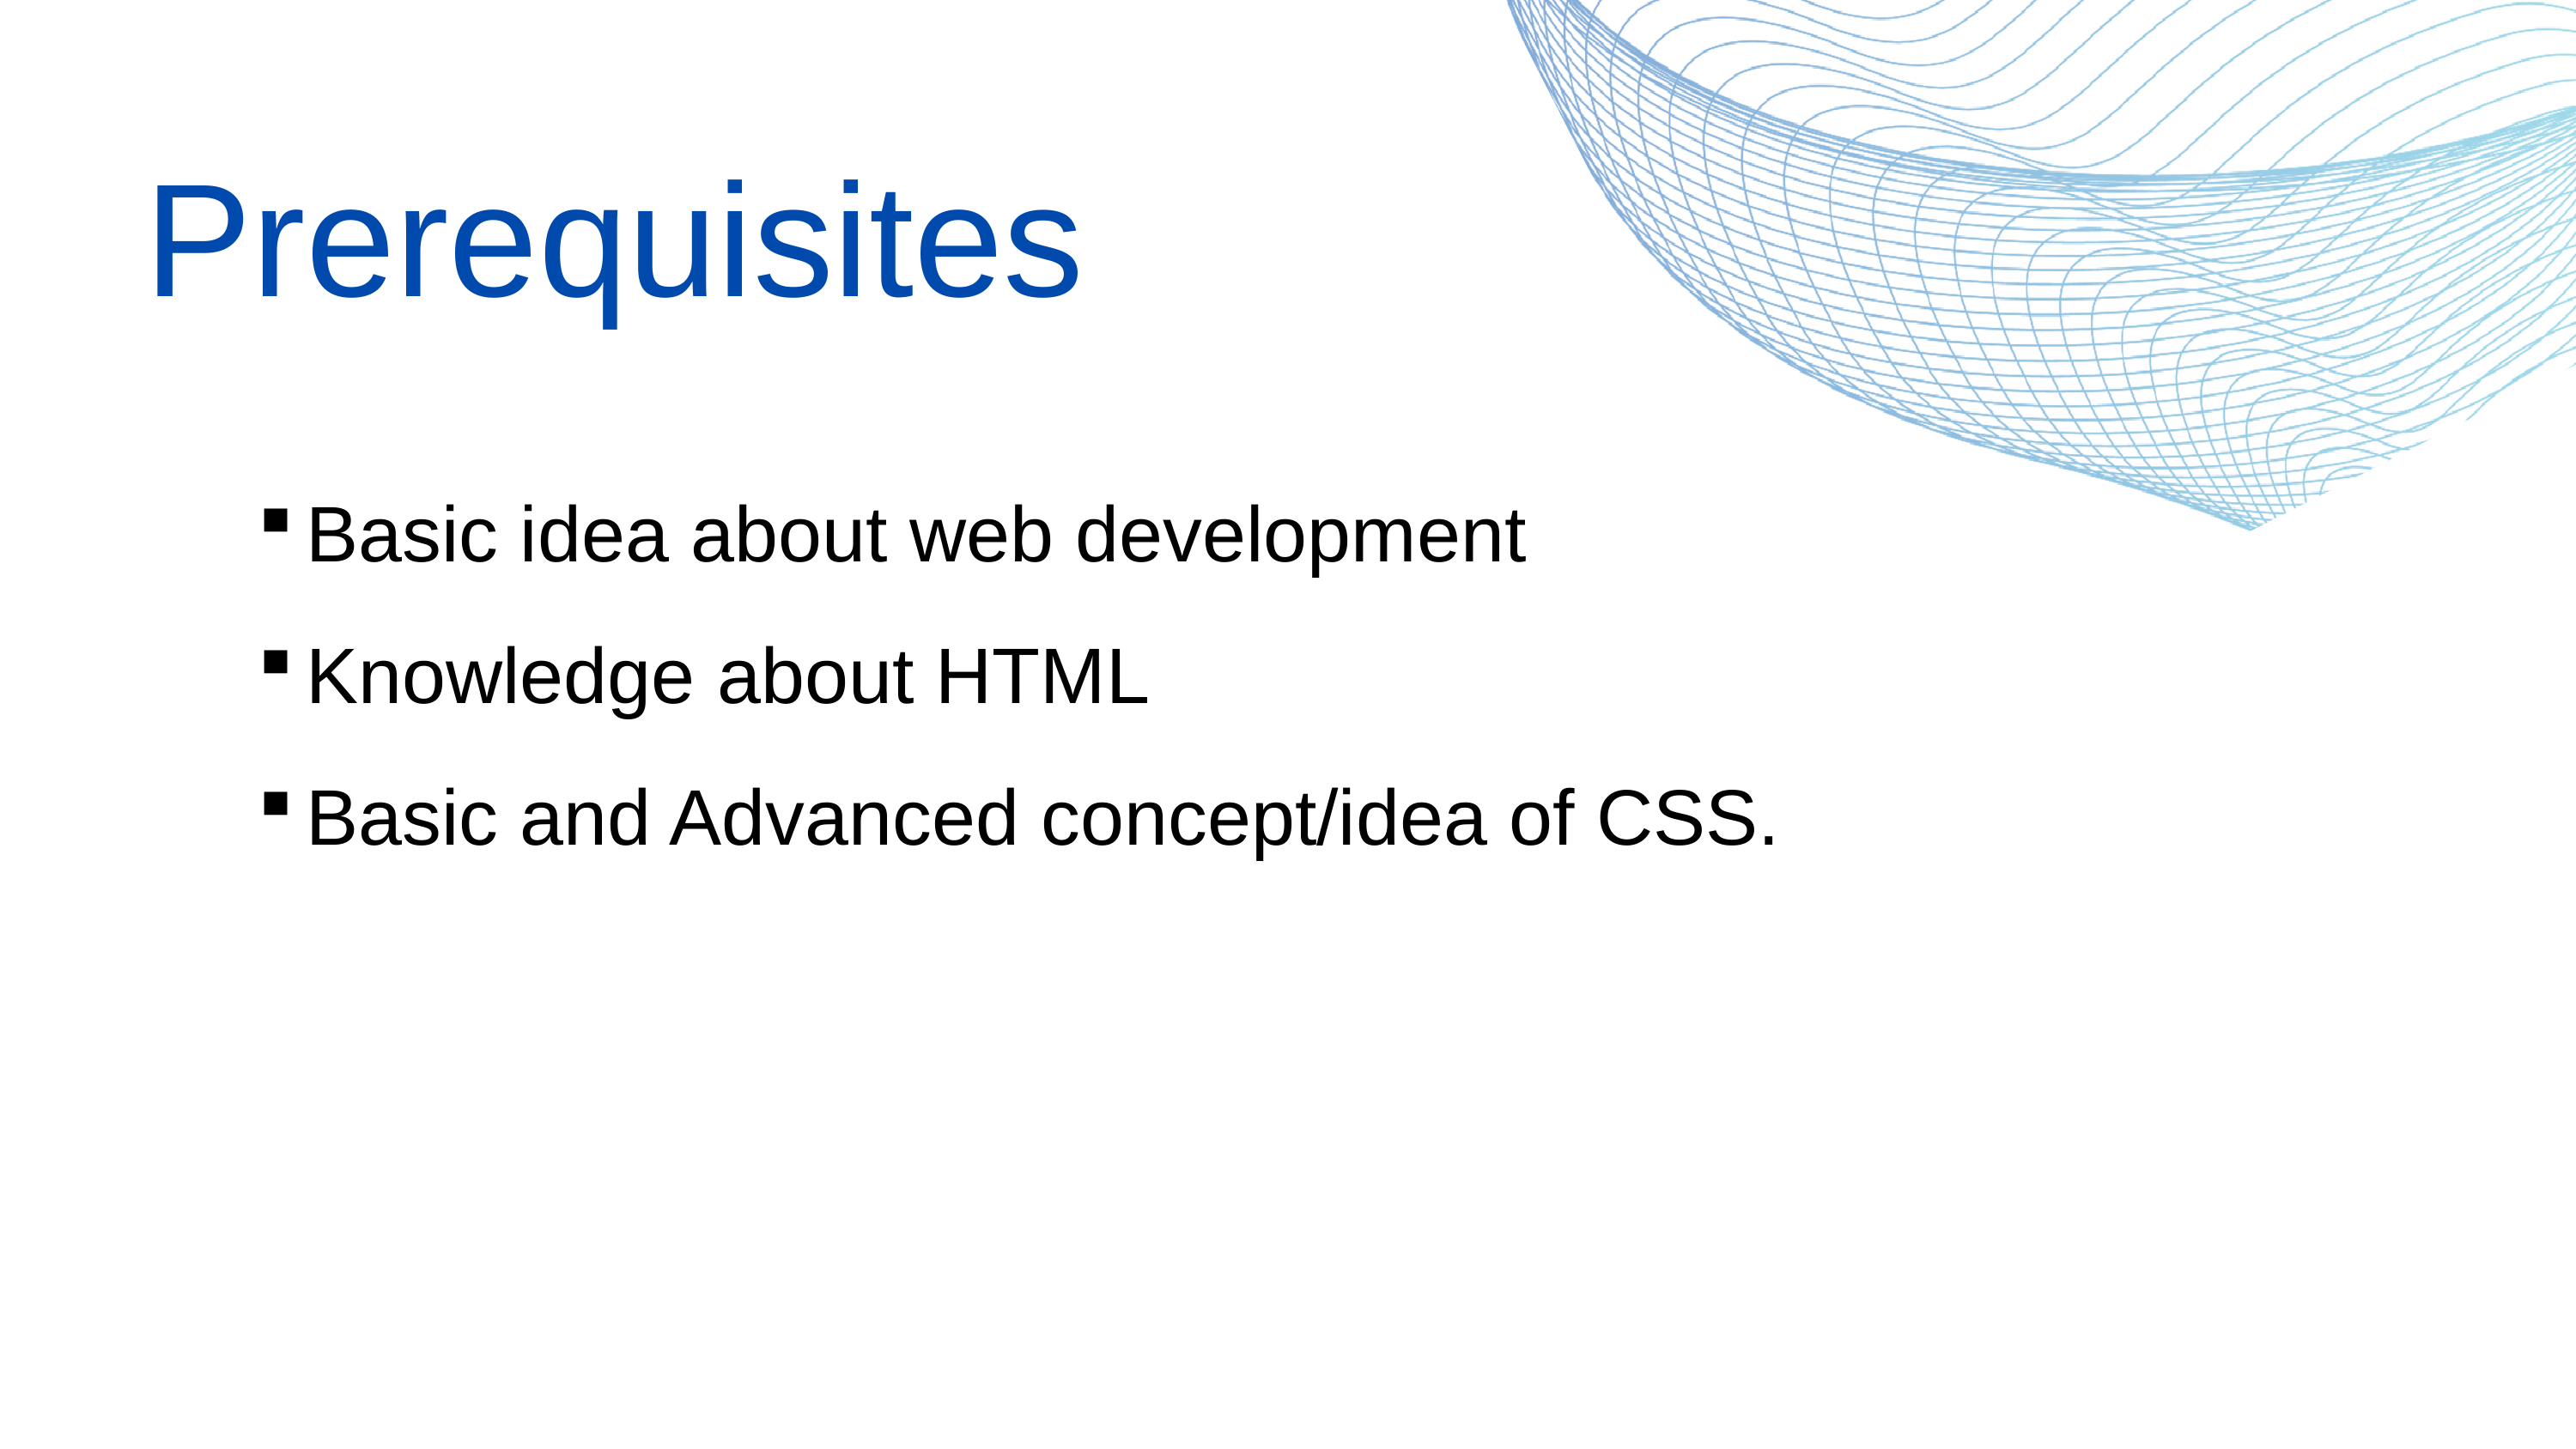

Prerequisites

Basic idea about web development
Knowledge about HTML
Basic and Advanced concept/idea of CSS.